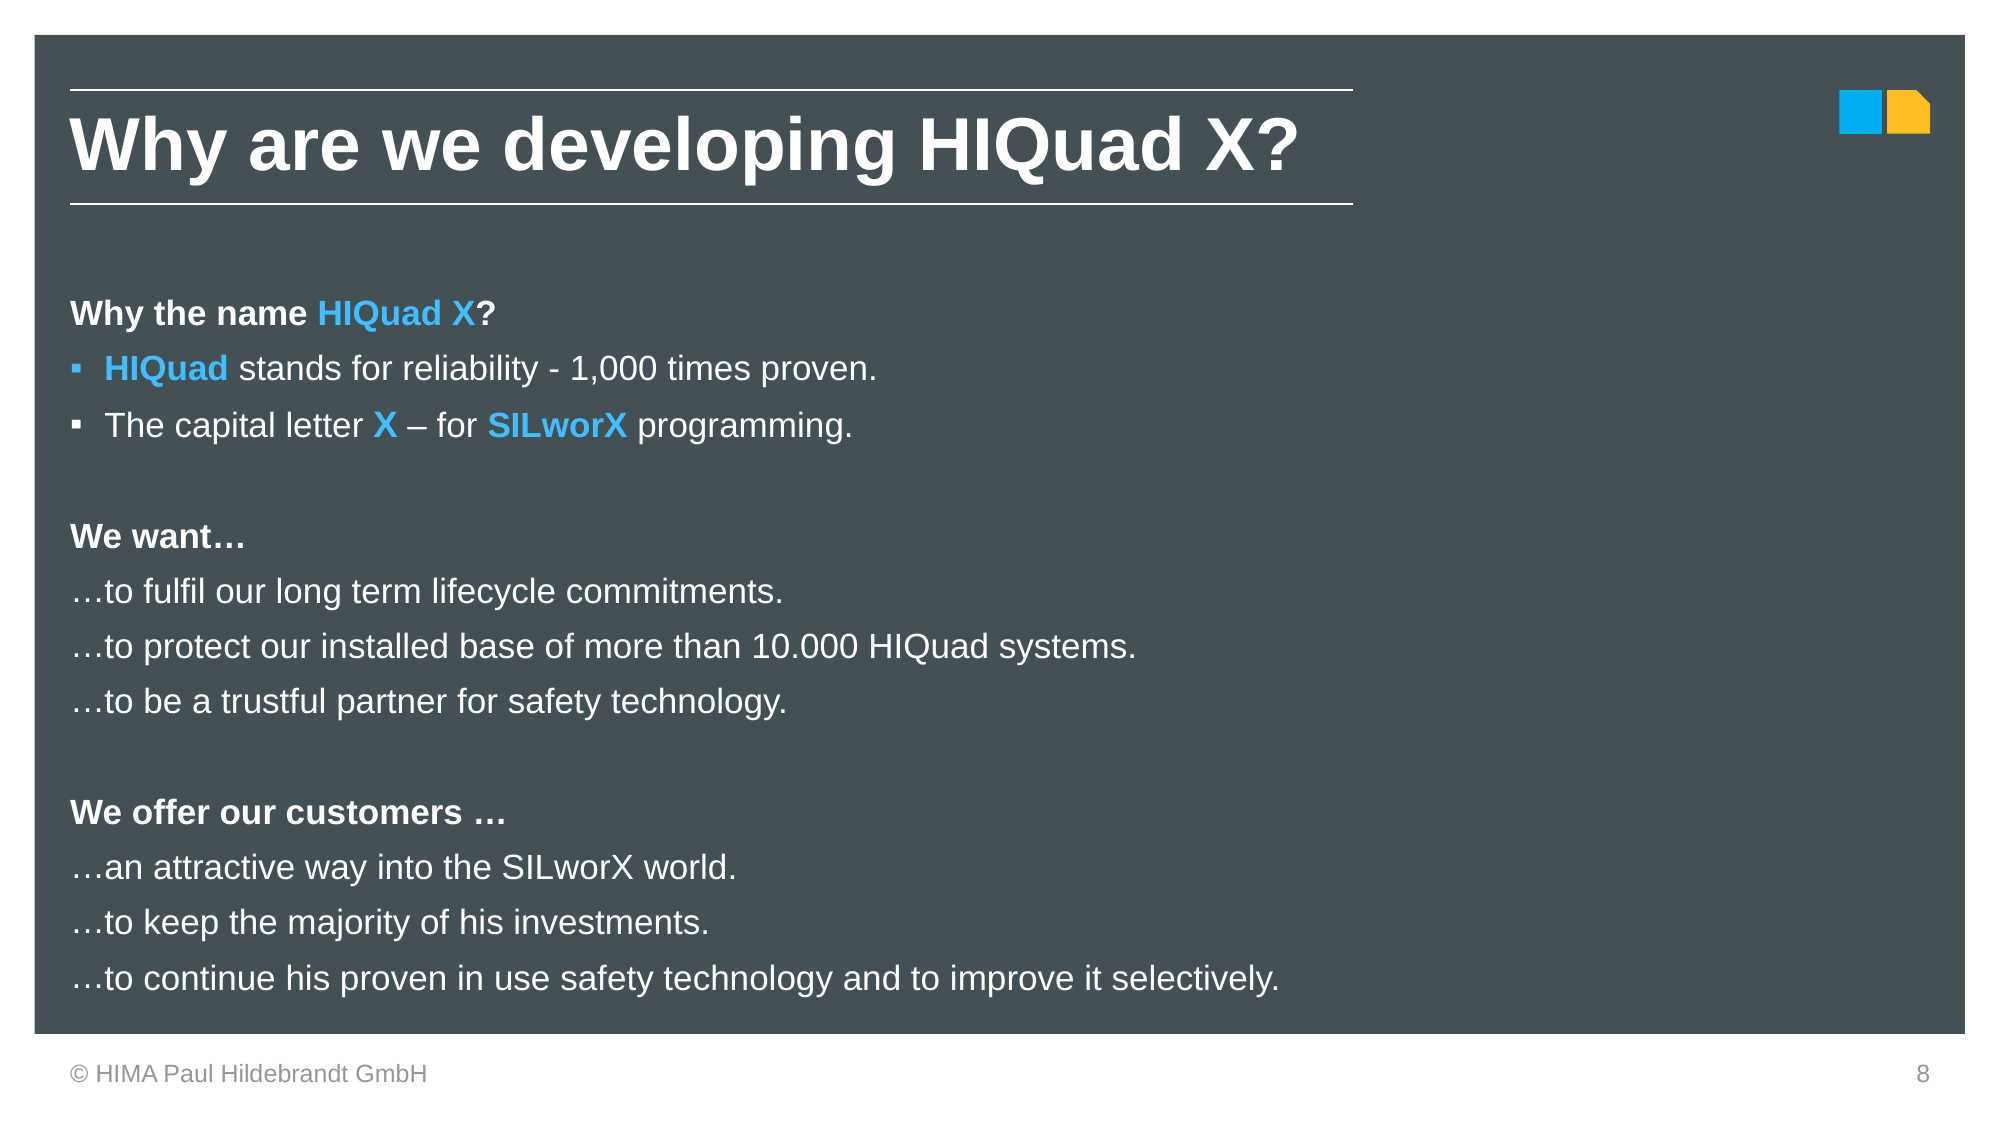

| Why are we developing HIQuad X? |
| --- |
Why the name HIQuad X?
HIQuad stands for reliability - 1,000 times proven.
The capital letter X – for SILworX programming.

We want…
to fulfil our long term lifecycle commitments.
to protect our installed base of more than 10.000 HIQuad systems.
to be a trustful partner for safety technology.

We offer our customers …
an attractive way into the SILworX world.
to keep the majority of his investments.
to continue his proven in use safety technology and to improve it selectively.
© HIMA Paul Hildebrandt GmbH
8